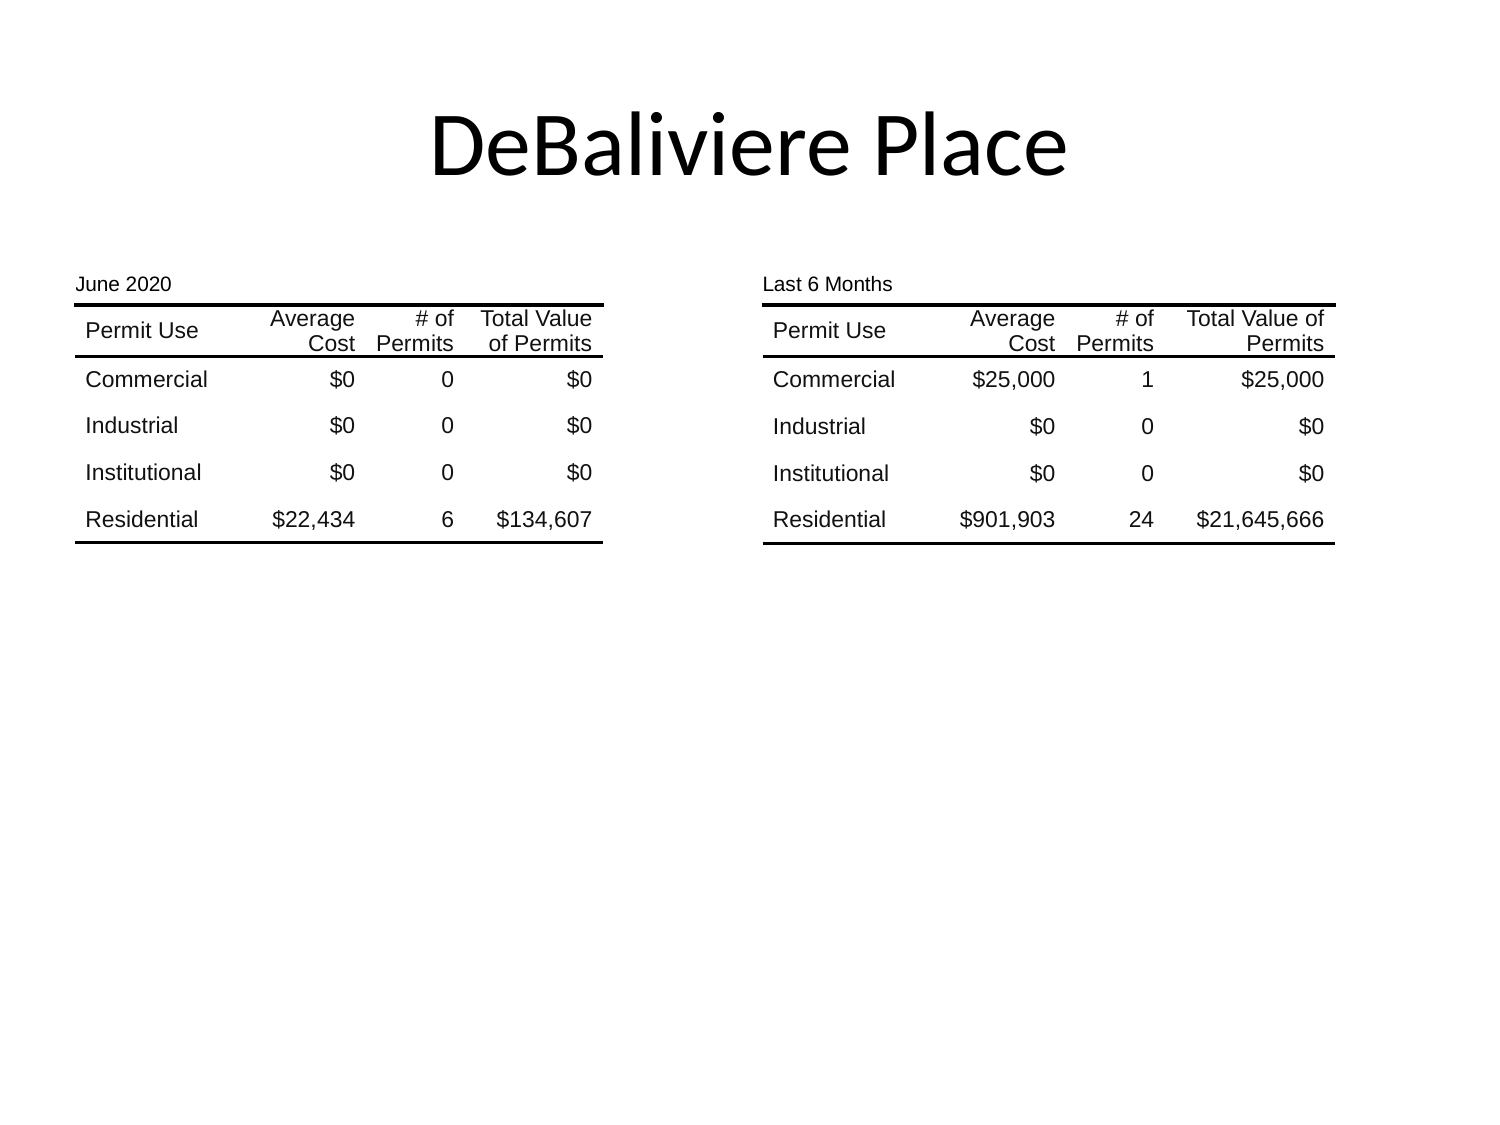

# DeBaliviere Place
| June 2020 | June 2020 | June 2020 | June 2020 |
| --- | --- | --- | --- |
| Permit Use | Average Cost | # of Permits | Total Value of Permits |
| Commercial | $0 | 0 | $0 |
| Industrial | $0 | 0 | $0 |
| Institutional | $0 | 0 | $0 |
| Residential | $22,434 | 6 | $134,607 |
| Last 6 Months | Last 6 Months | Last 6 Months | Last 6 Months |
| --- | --- | --- | --- |
| Permit Use | Average Cost | # of Permits | Total Value of Permits |
| Commercial | $25,000 | 1 | $25,000 |
| Industrial | $0 | 0 | $0 |
| Institutional | $0 | 0 | $0 |
| Residential | $901,903 | 24 | $21,645,666 |